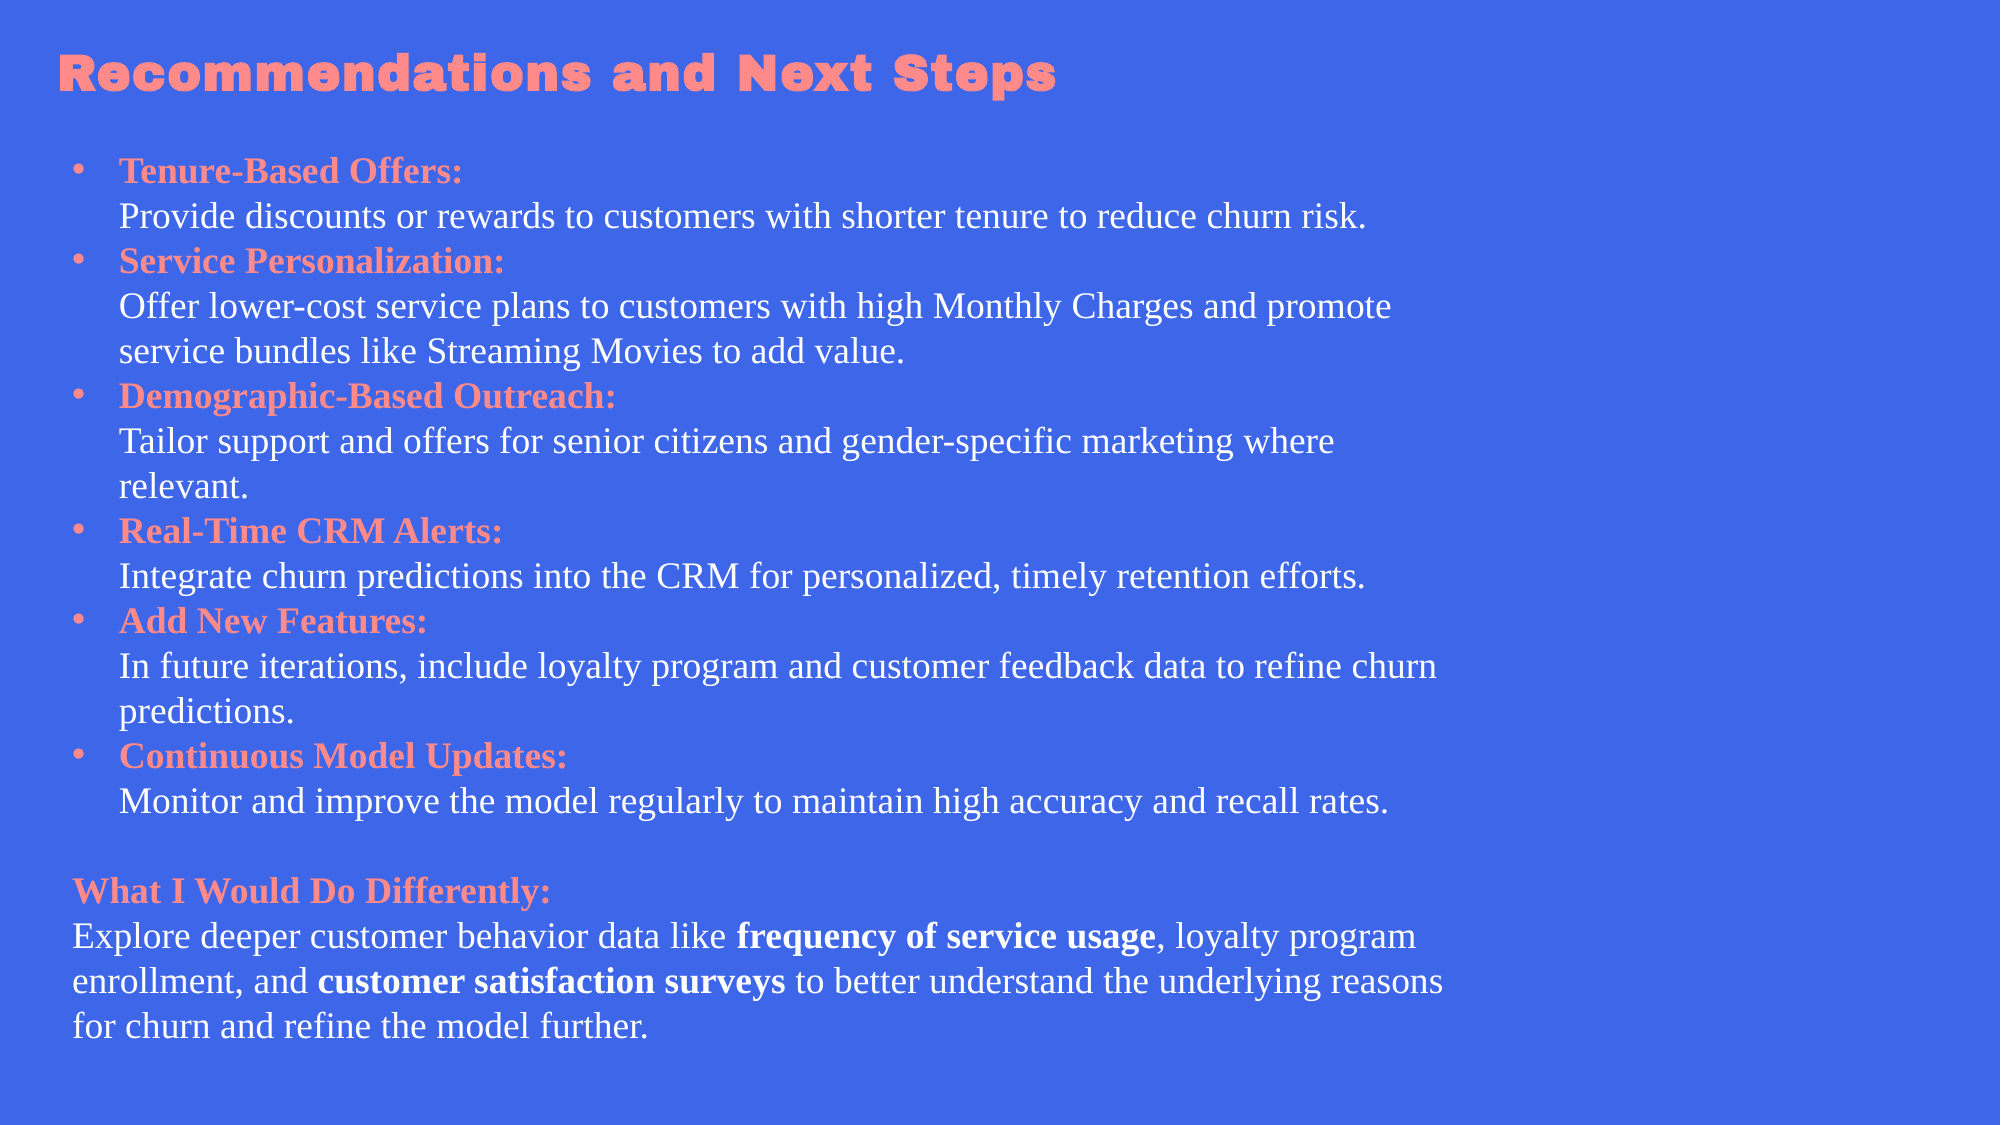

# Recommendations and Next Steps
Tenure-Based Offers:
Provide discounts or rewards to customers with shorter tenure to reduce churn risk.
Service Personalization:
Offer lower-cost service plans to customers with high Monthly Charges and promote service bundles like Streaming Movies to add value.
Demographic-Based Outreach:
Tailor support and offers for senior citizens and gender-specific marketing where relevant.
Real-Time CRM Alerts:
Integrate churn predictions into the CRM for personalized, timely retention efforts.
Add New Features:
In future iterations, include loyalty program and customer feedback data to refine churn predictions.
Continuous Model Updates:
Monitor and improve the model regularly to maintain high accuracy and recall rates.

What I Would Do Differently:
Explore deeper customer behavior data like frequency of service usage, loyalty program enrollment, and customer satisfaction surveys to better understand the underlying reasons for churn and refine the model further.